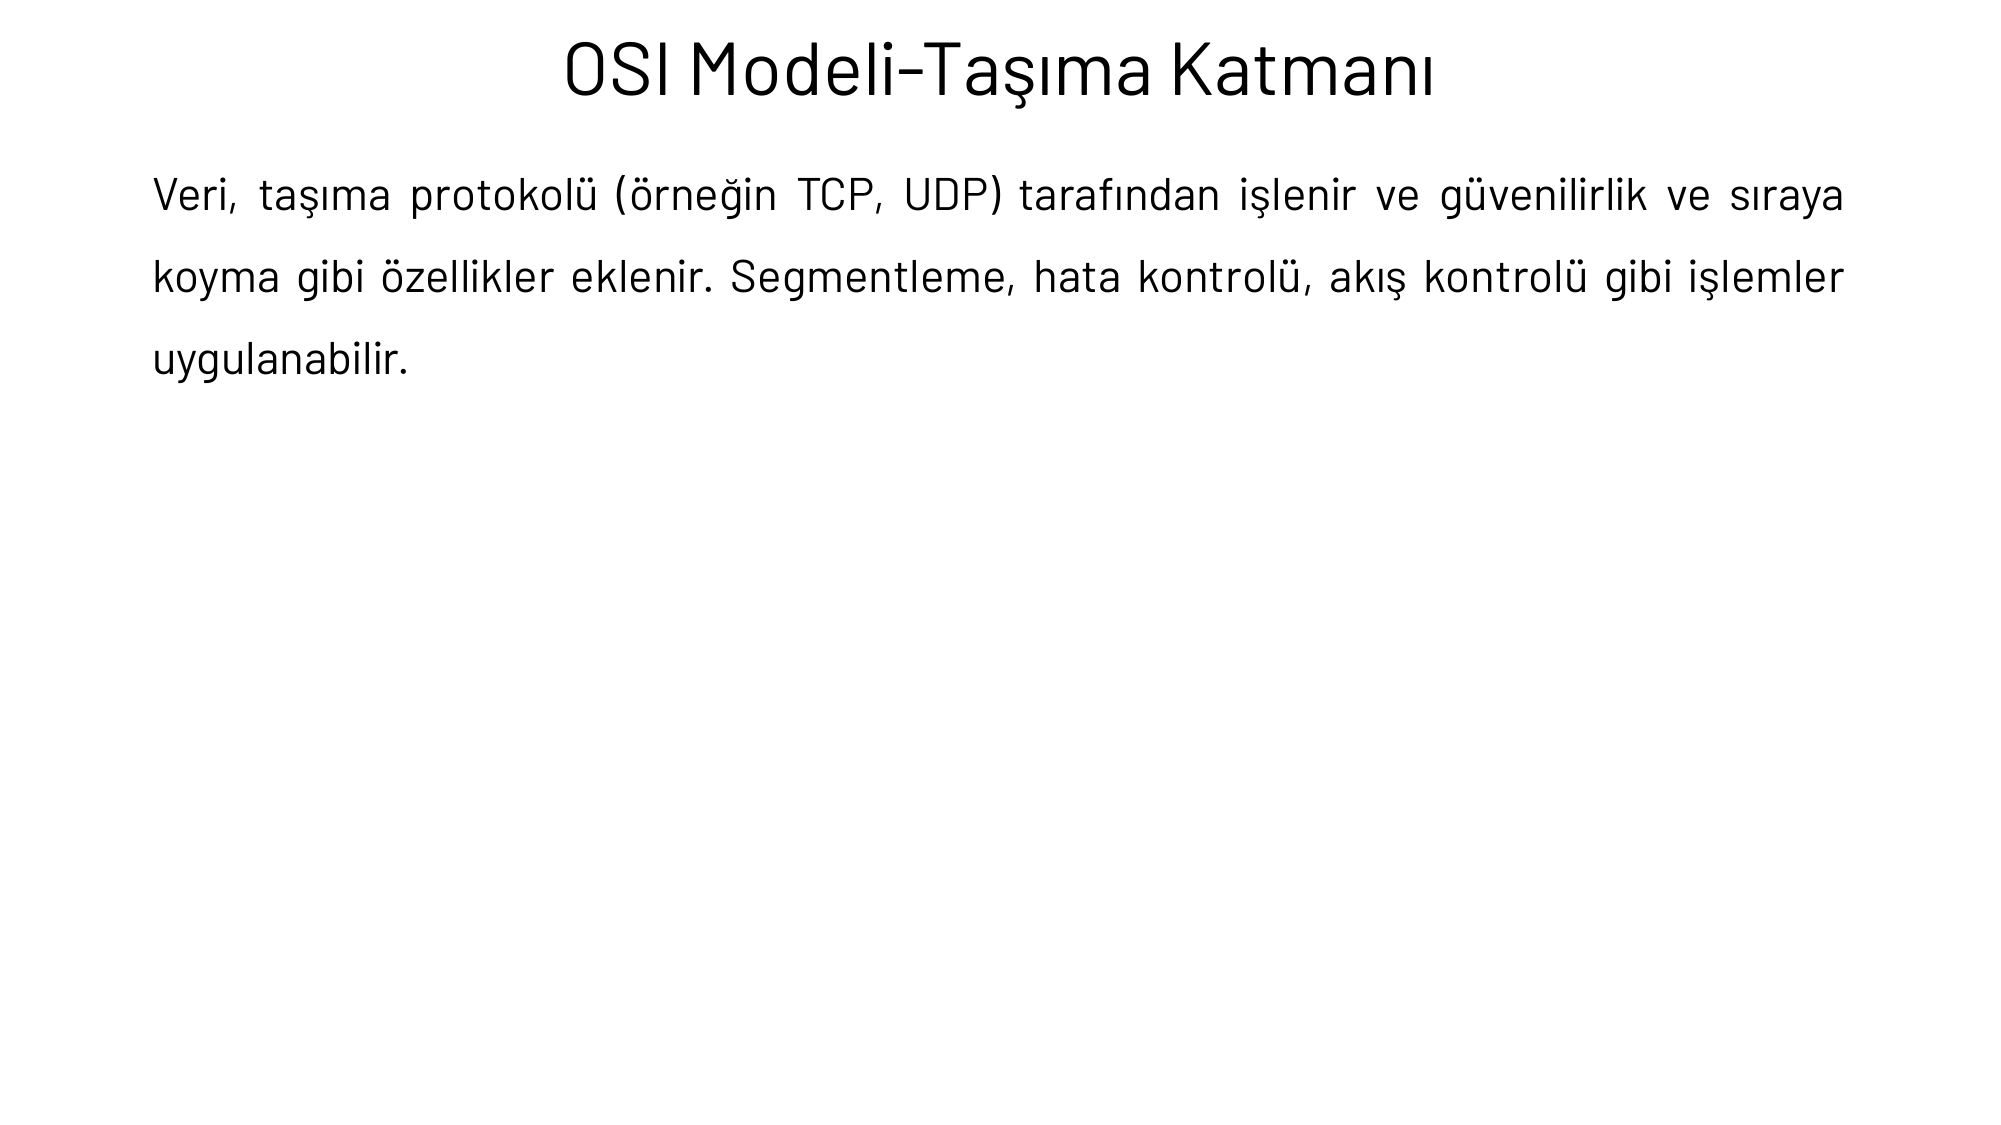

# OSI Modeli-Taşıma Katmanı
Veri, taşıma protokolü (örneğin TCP, UDP) tarafından işlenir ve güvenilirlik ve sıraya koyma gibi özellikler eklenir. Segmentleme, hata kontrolü, akış kontrolü gibi işlemler uygulanabilir.